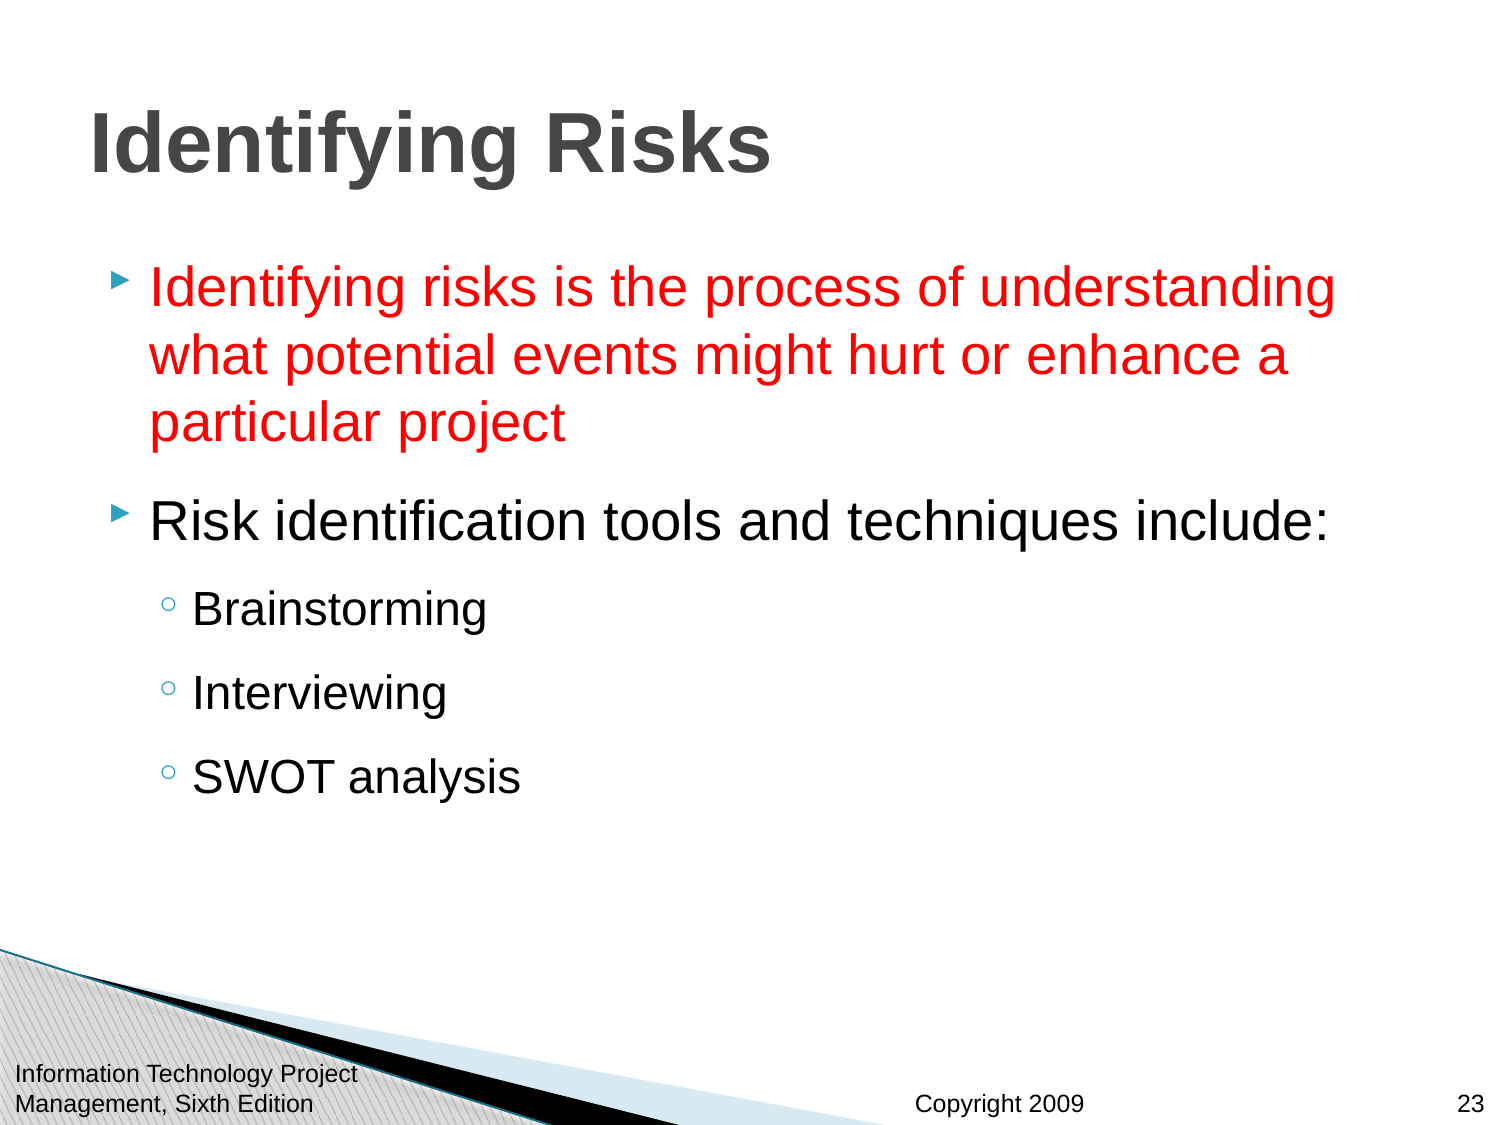

# Identifying Risks
Identifying risks is the process of understanding what potential events might hurt or enhance a particular project
Risk identification tools and techniques include:
Brainstorming
Interviewing
SWOT analysis
Information Technology Project Management, Sixth Edition
23